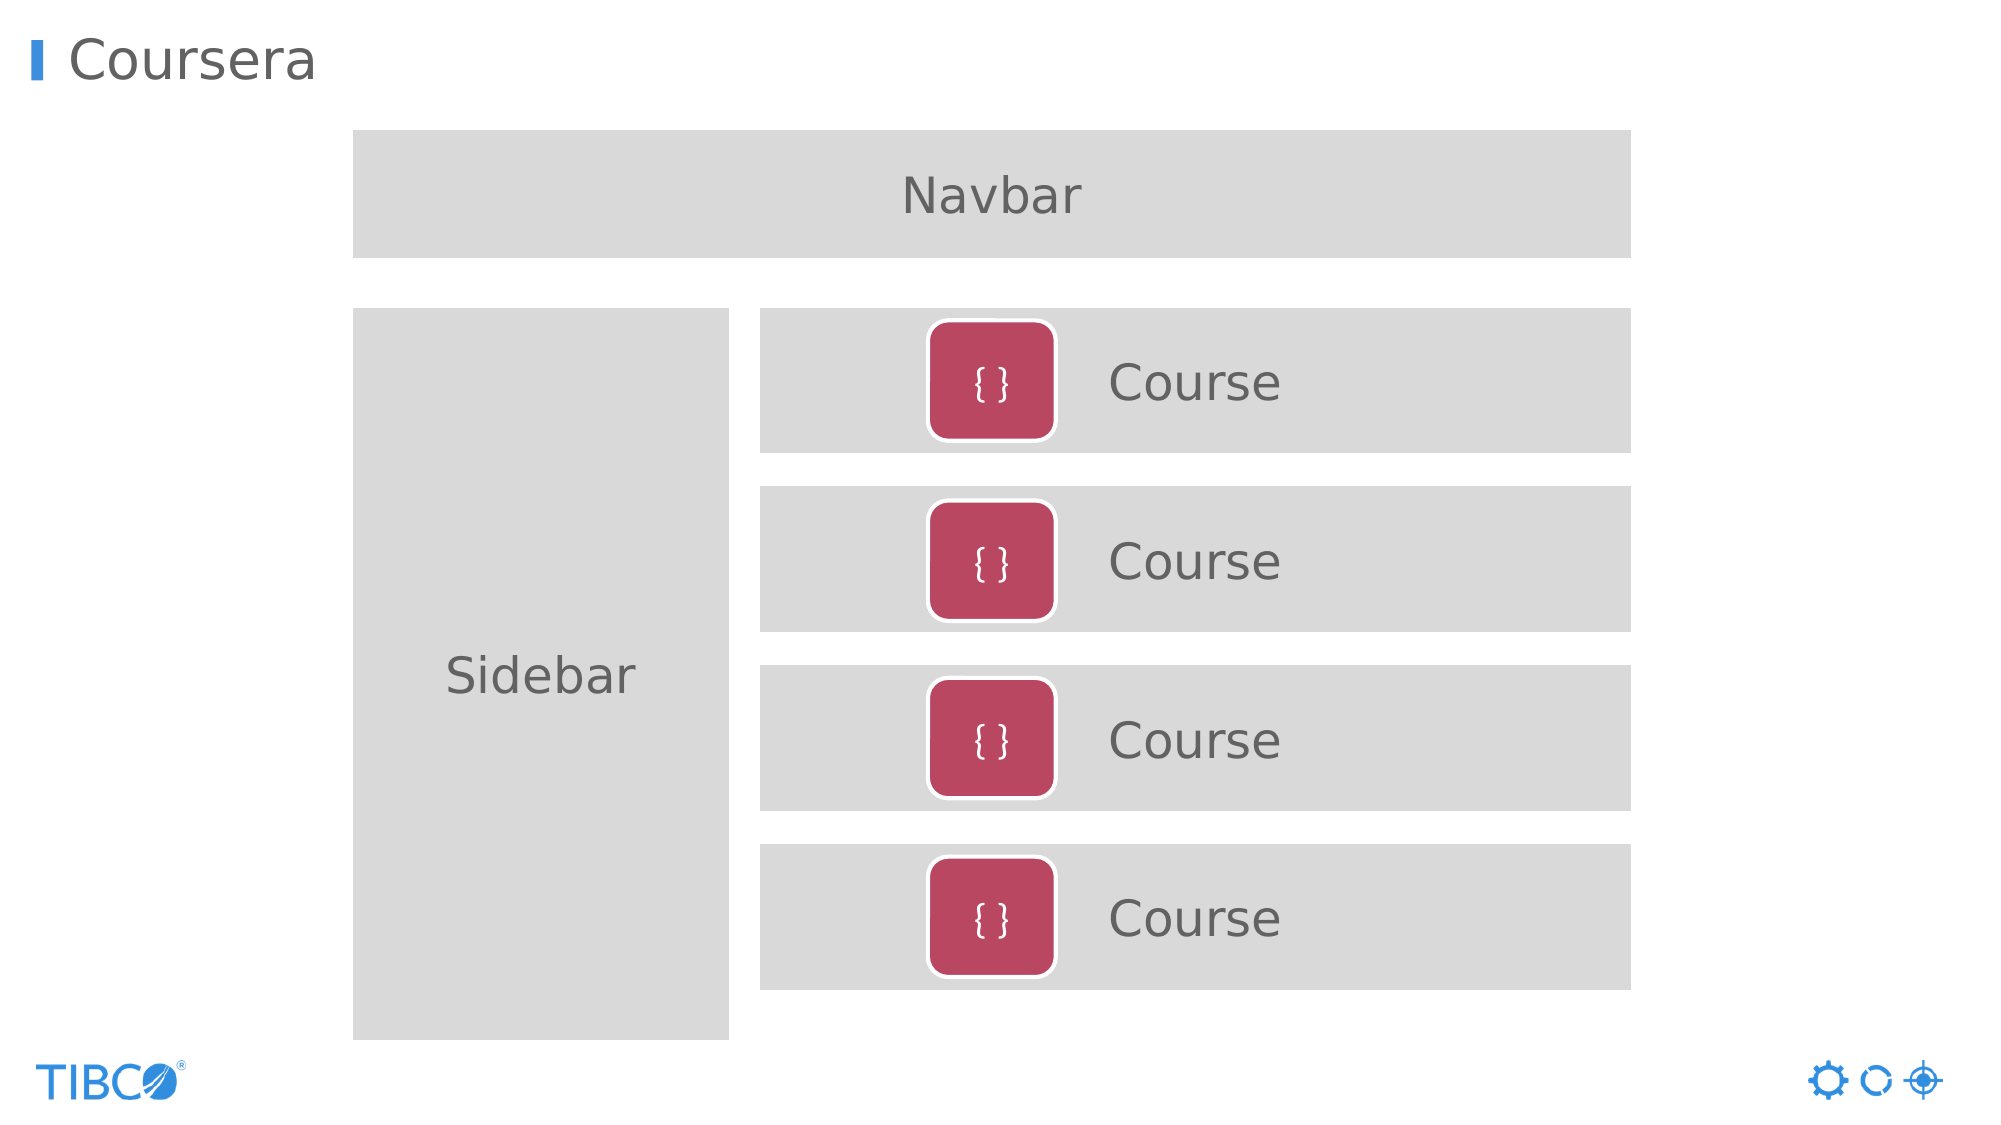

# Coursera
Navbar
Sidebar
Course
{ }
Course
{ }
Course
{ }
Course
{ }